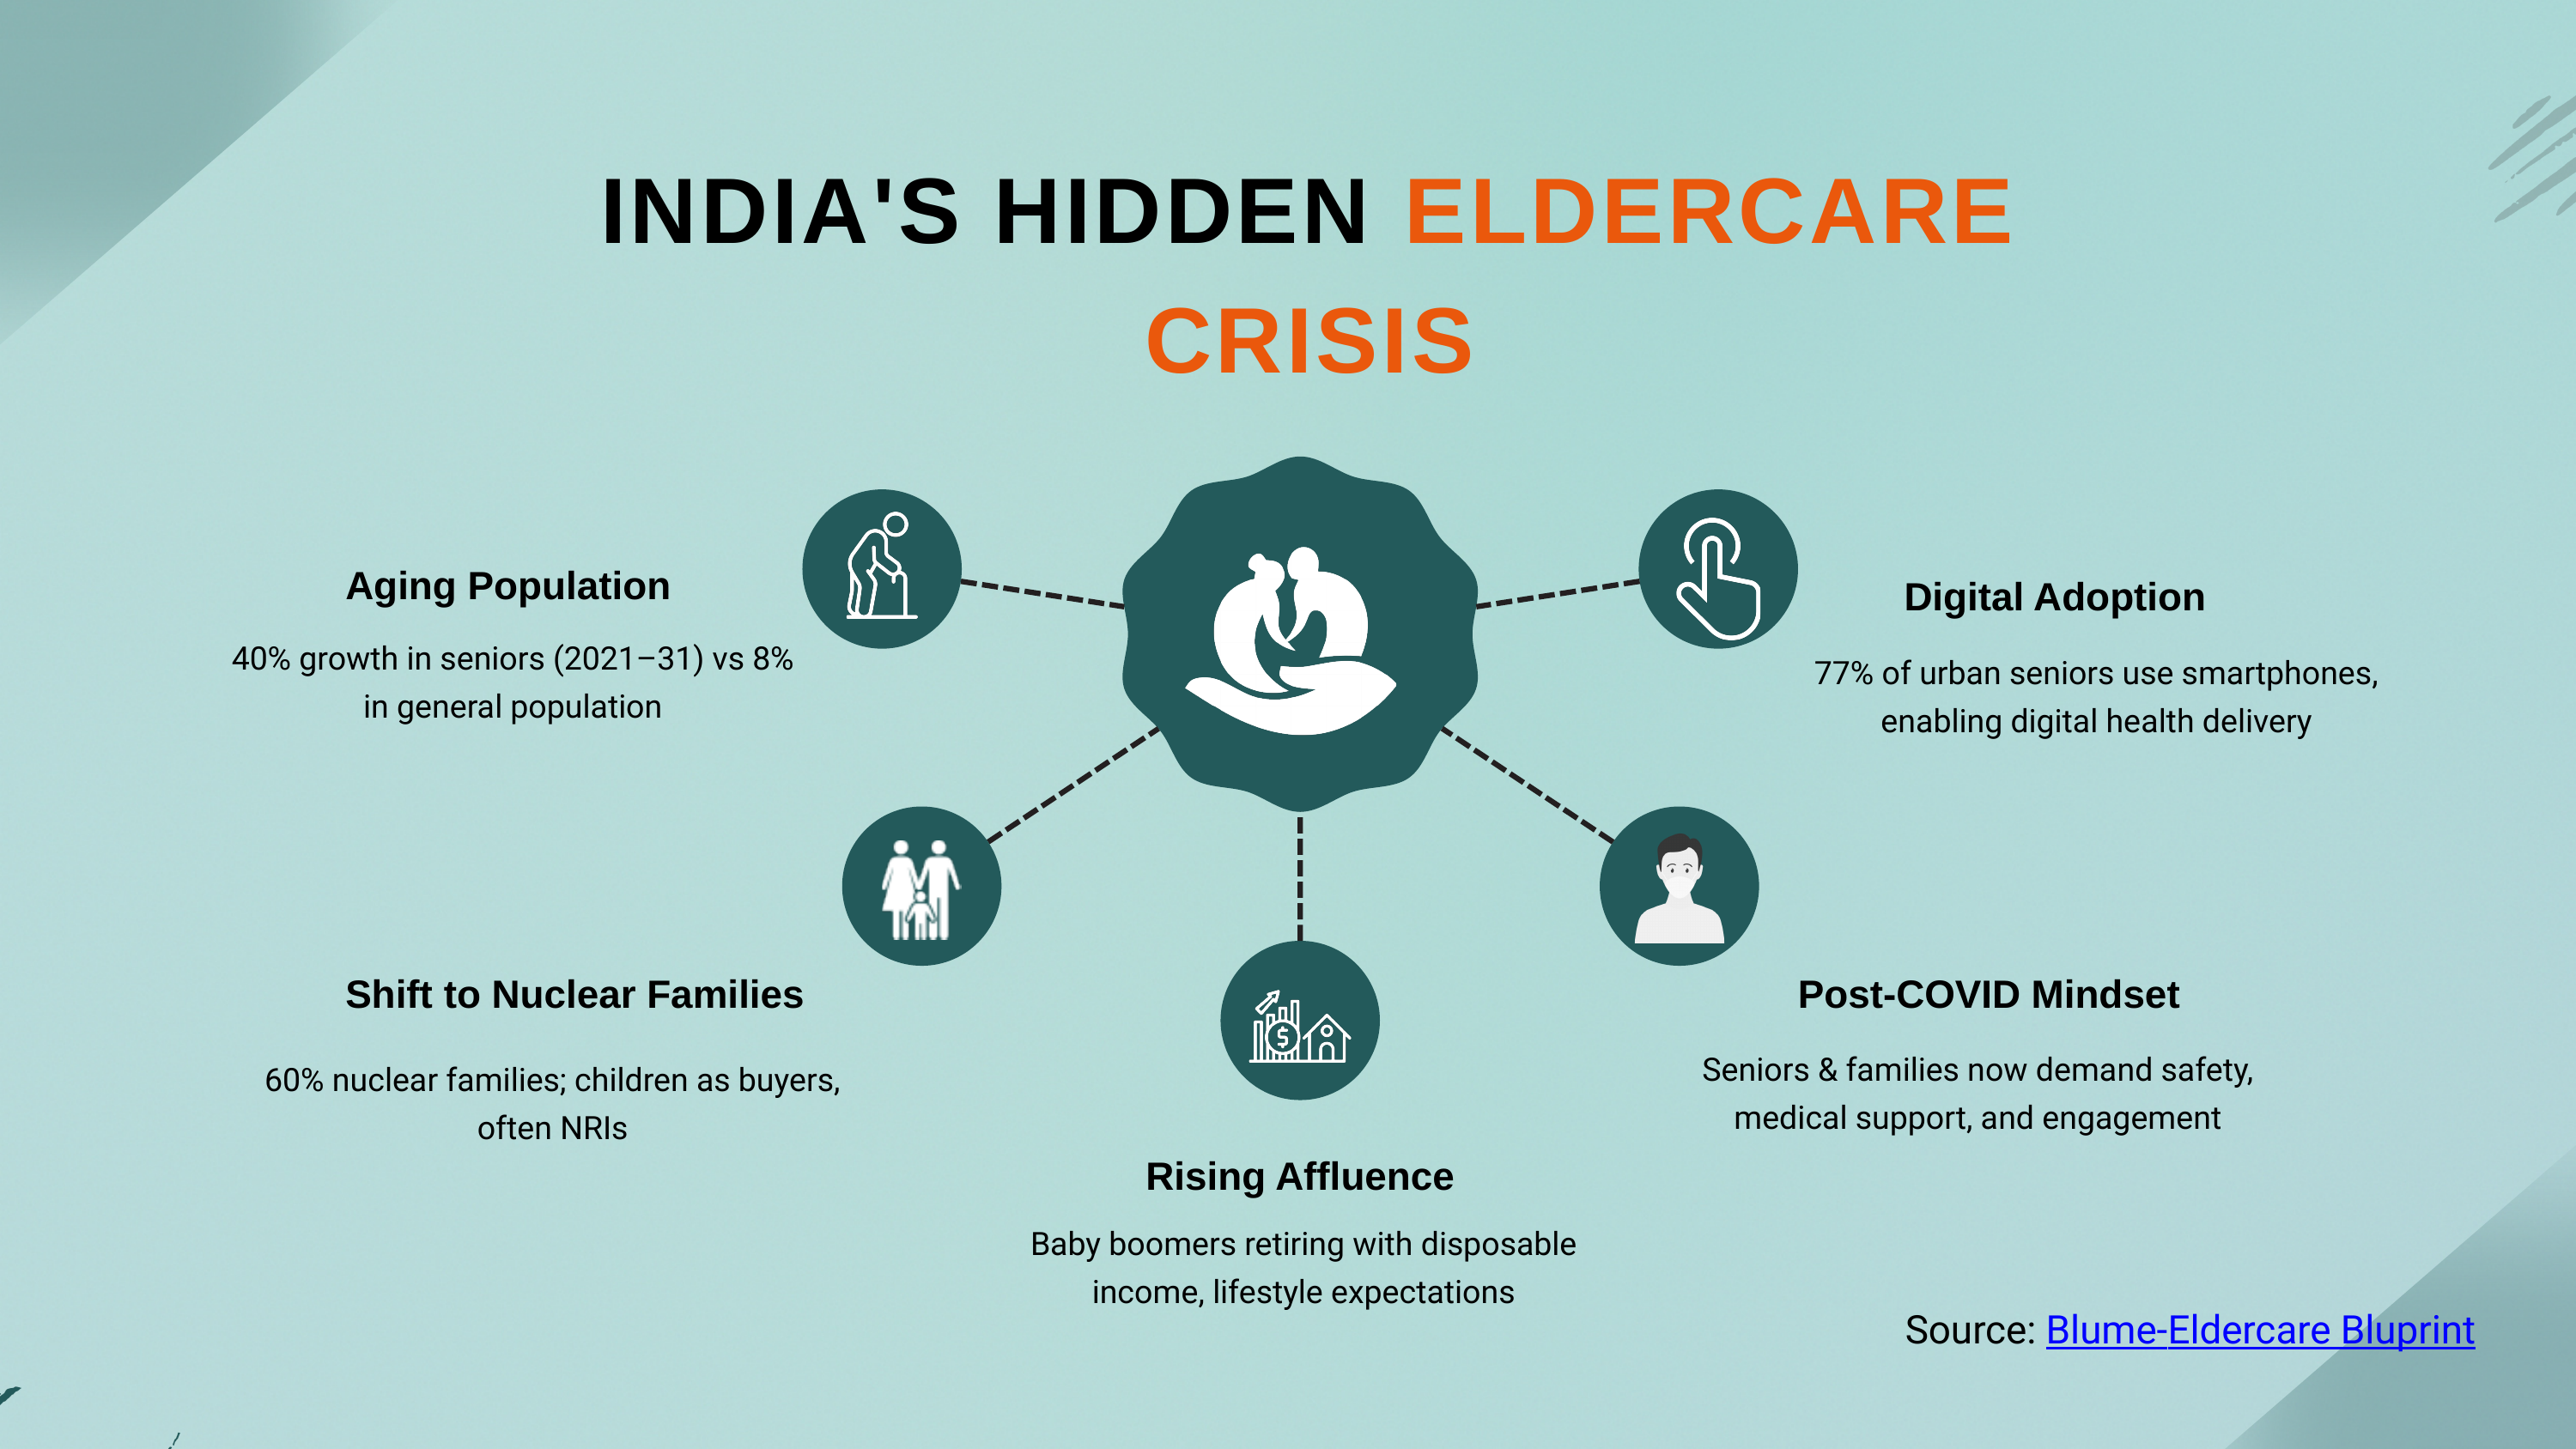

INDIA'S HIDDEN ELDERCARE CRISIS

Aging Population
Digital Adoption

40% growth in seniors (2021–31) vs 8% in general population

77% of urban seniors use smartphones, enabling digital health delivery

Shift to Nuclear Families
Post-COVID Mindset

Seniors & families now demand safety, medical support, and engagement
60% nuclear families; children as buyers, often NRIs
Rising Affluence
Baby boomers retiring with disposable income, lifestyle expectations

Source: Blume-Eldercare Bluprint